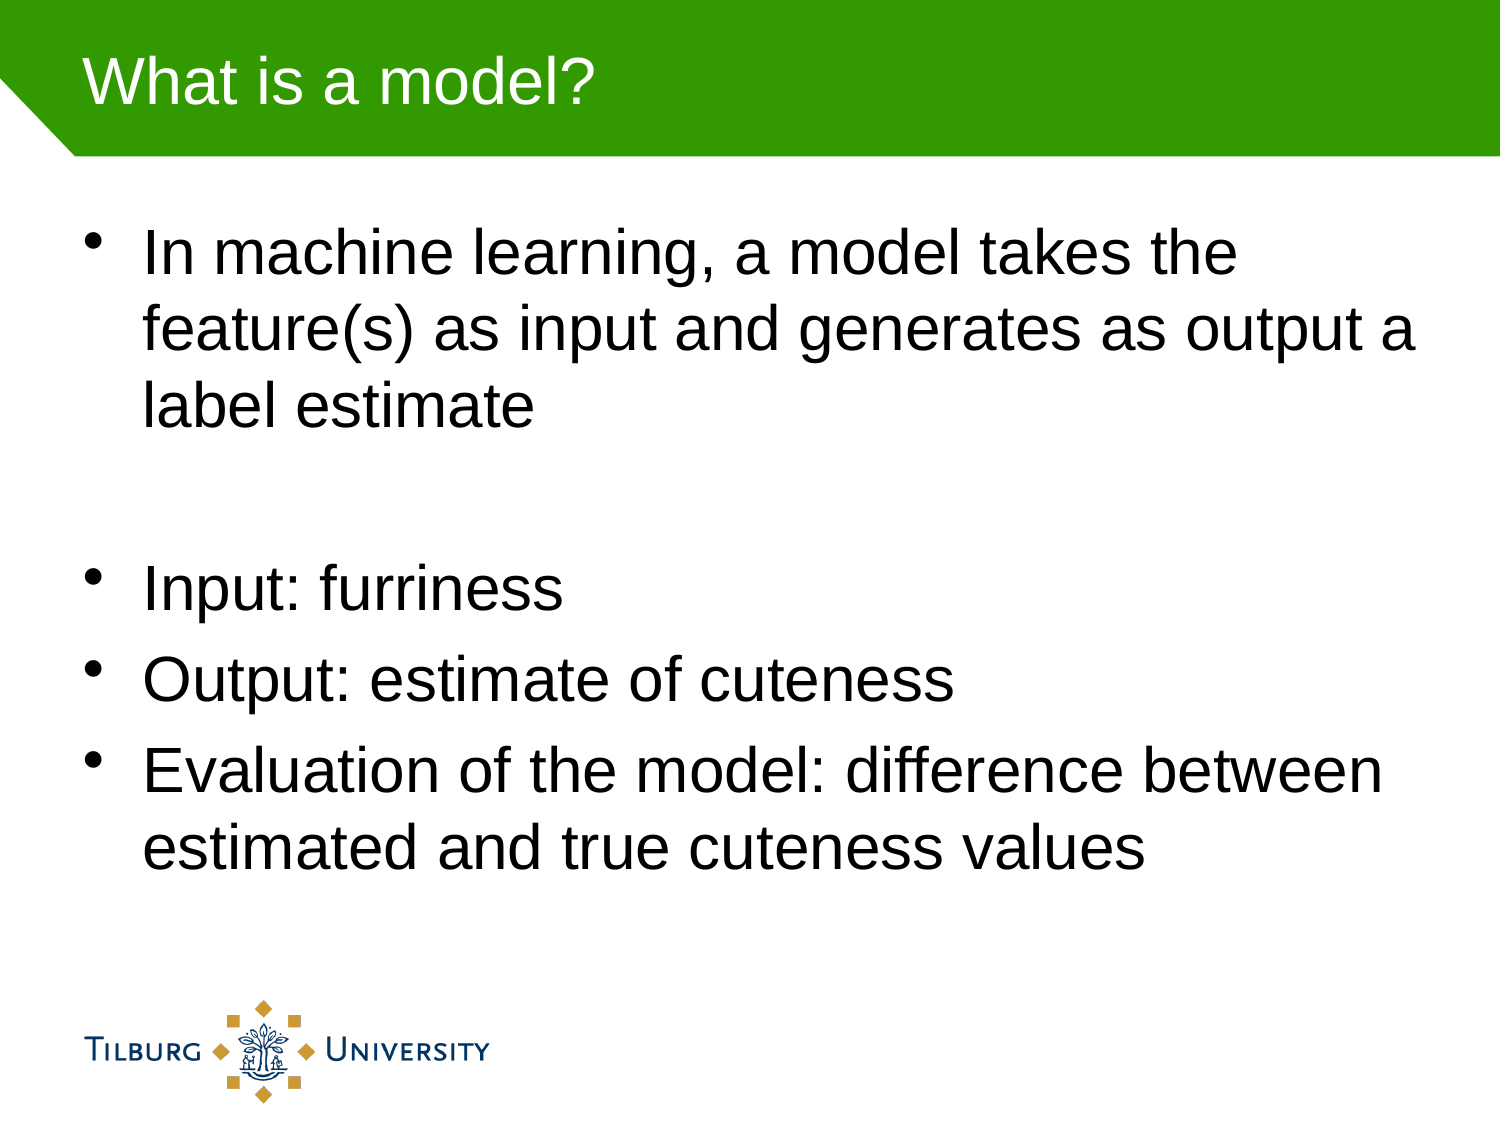

# What is a model?
In machine learning, a model takes the feature(s) as input and generates as output a label estimate

Input: furriness
Output: estimate of cuteness
Evaluation of the model: difference between estimated and true cuteness values